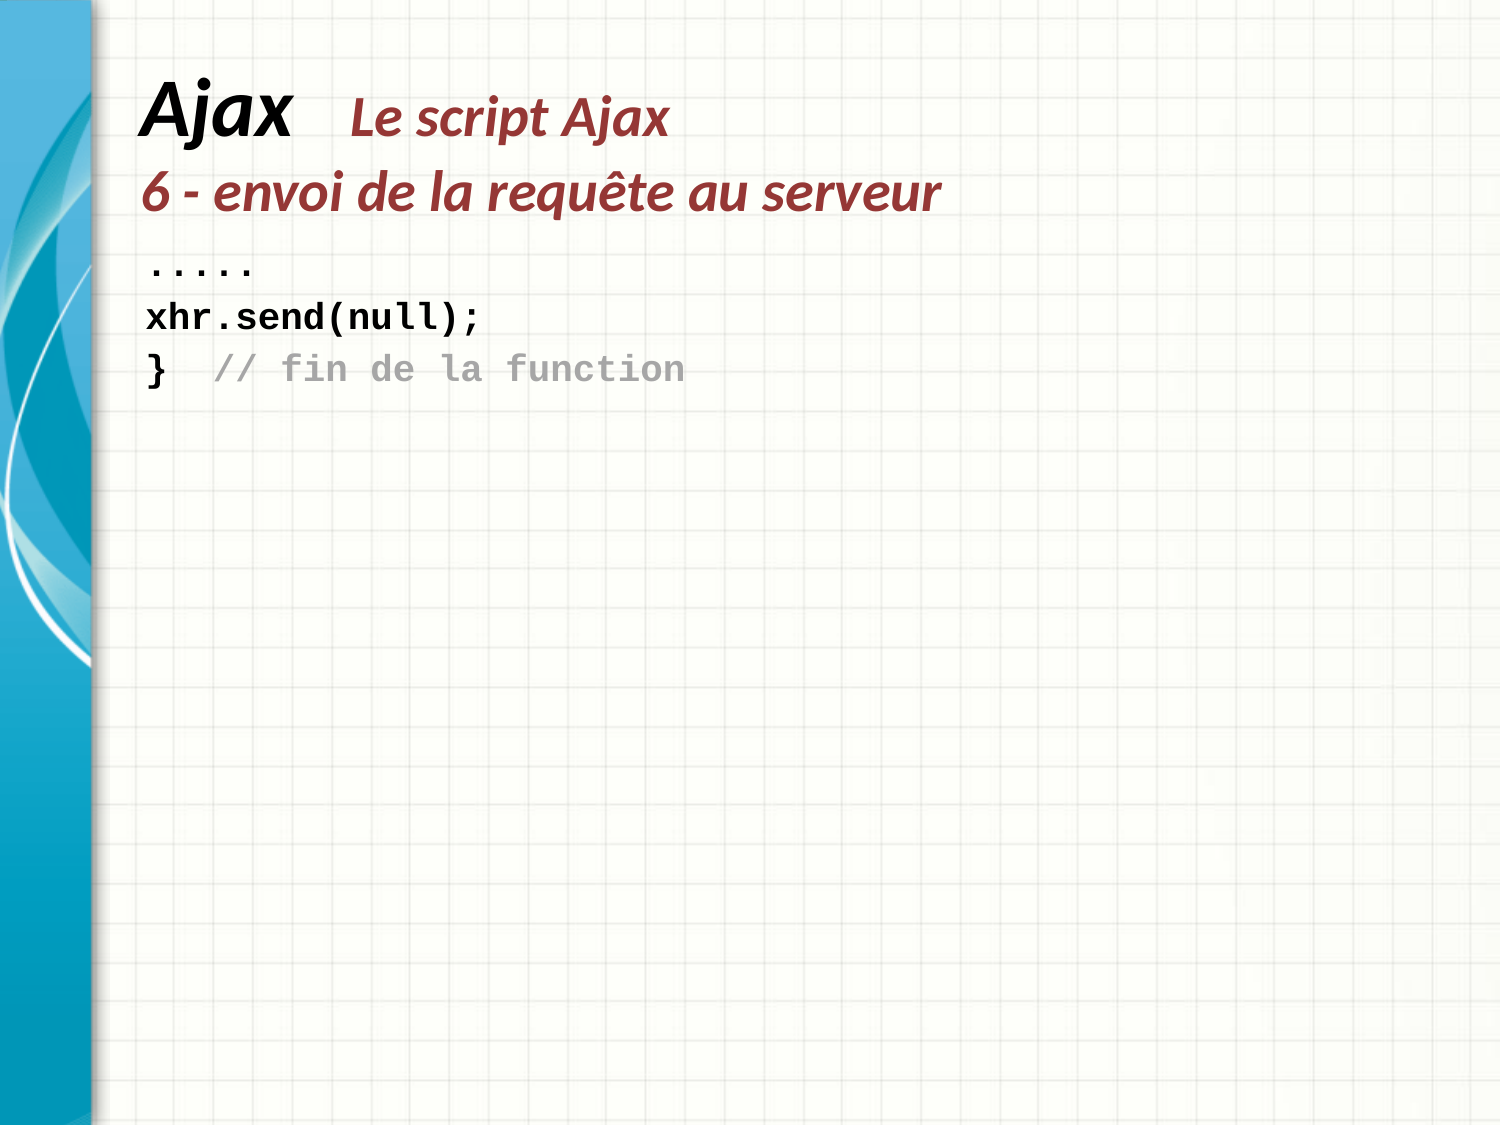

# Ajax   Le script Ajax 6 - envoi de la requête au serveur
.....
xhr.send(null);
}  // fin de la function